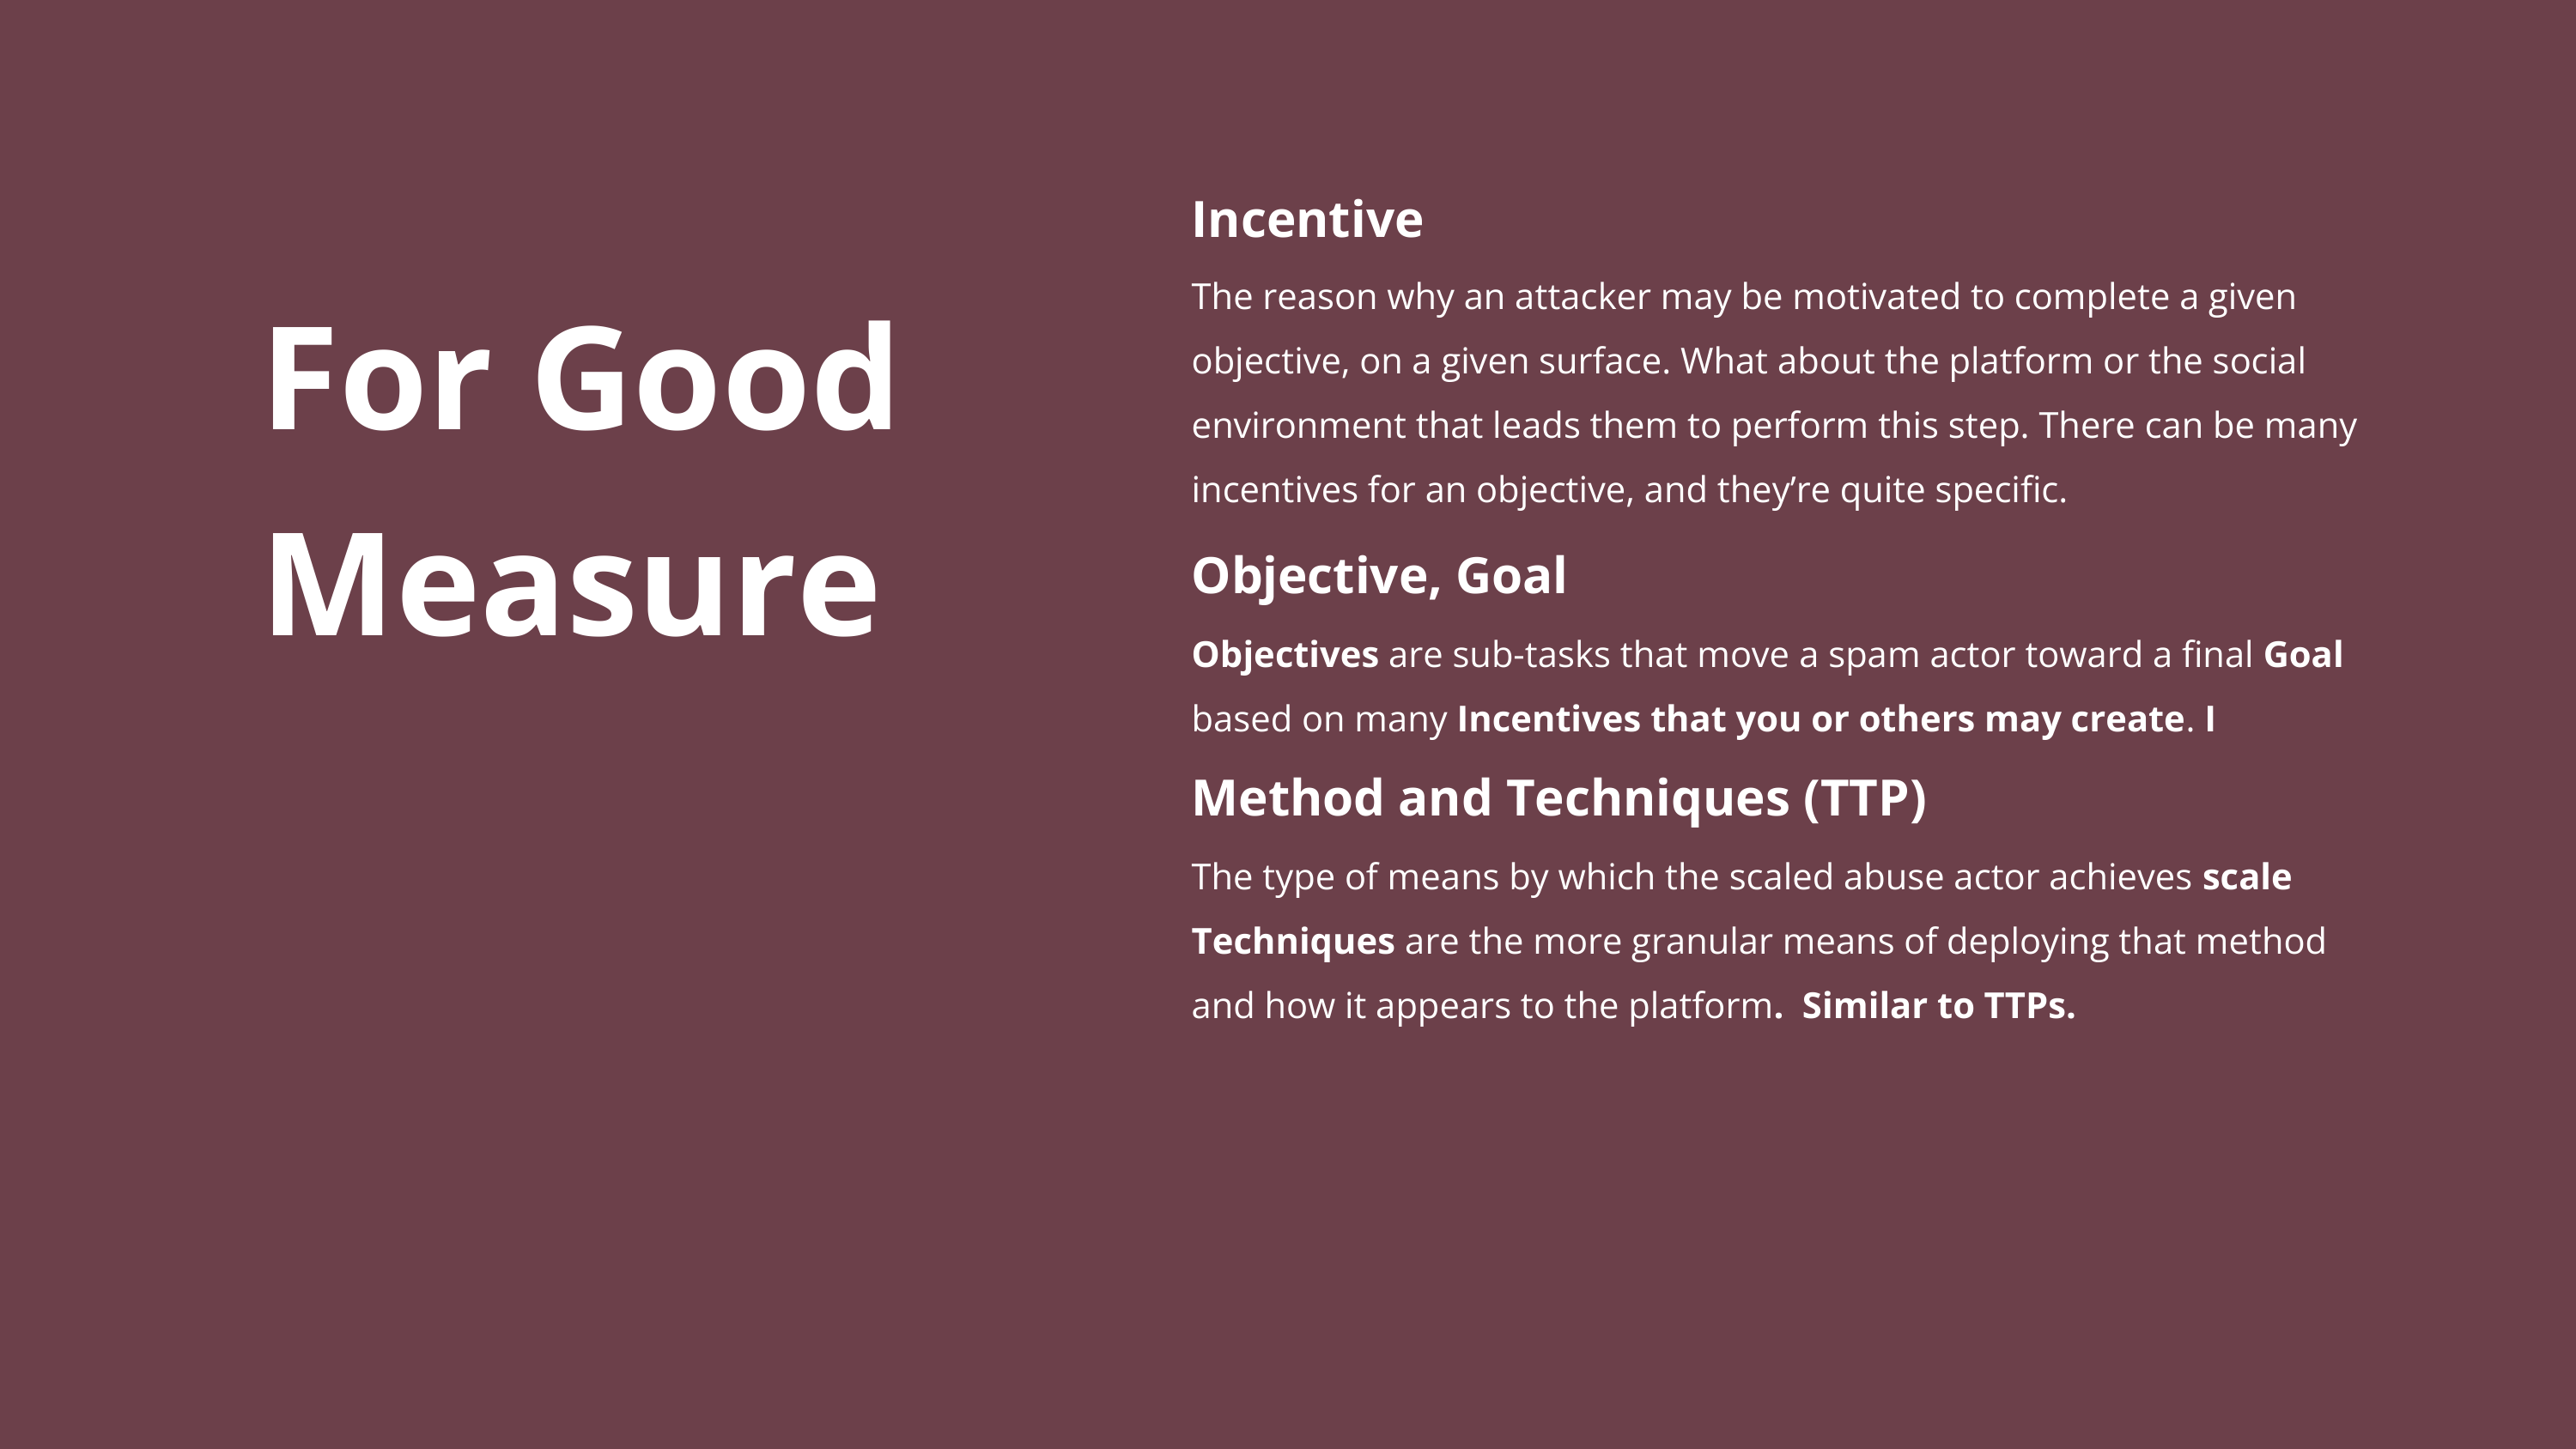

Incentive
For Good Measure
The reason why an attacker may be motivated to complete a given objective, on a given surface. What about the platform or the social environment that leads them to perform this step. There can be many incentives for an objective, and they’re quite specific.
Objective, Goal
Objectives are sub-tasks that move a spam actor toward a final Goal based on many Incentives that you or others may create. I
Method and Techniques (TTP)
The type of means by which the scaled abuse actor achieves scale Techniques are the more granular means of deploying that method and how it appears to the platform.  Similar to TTPs.